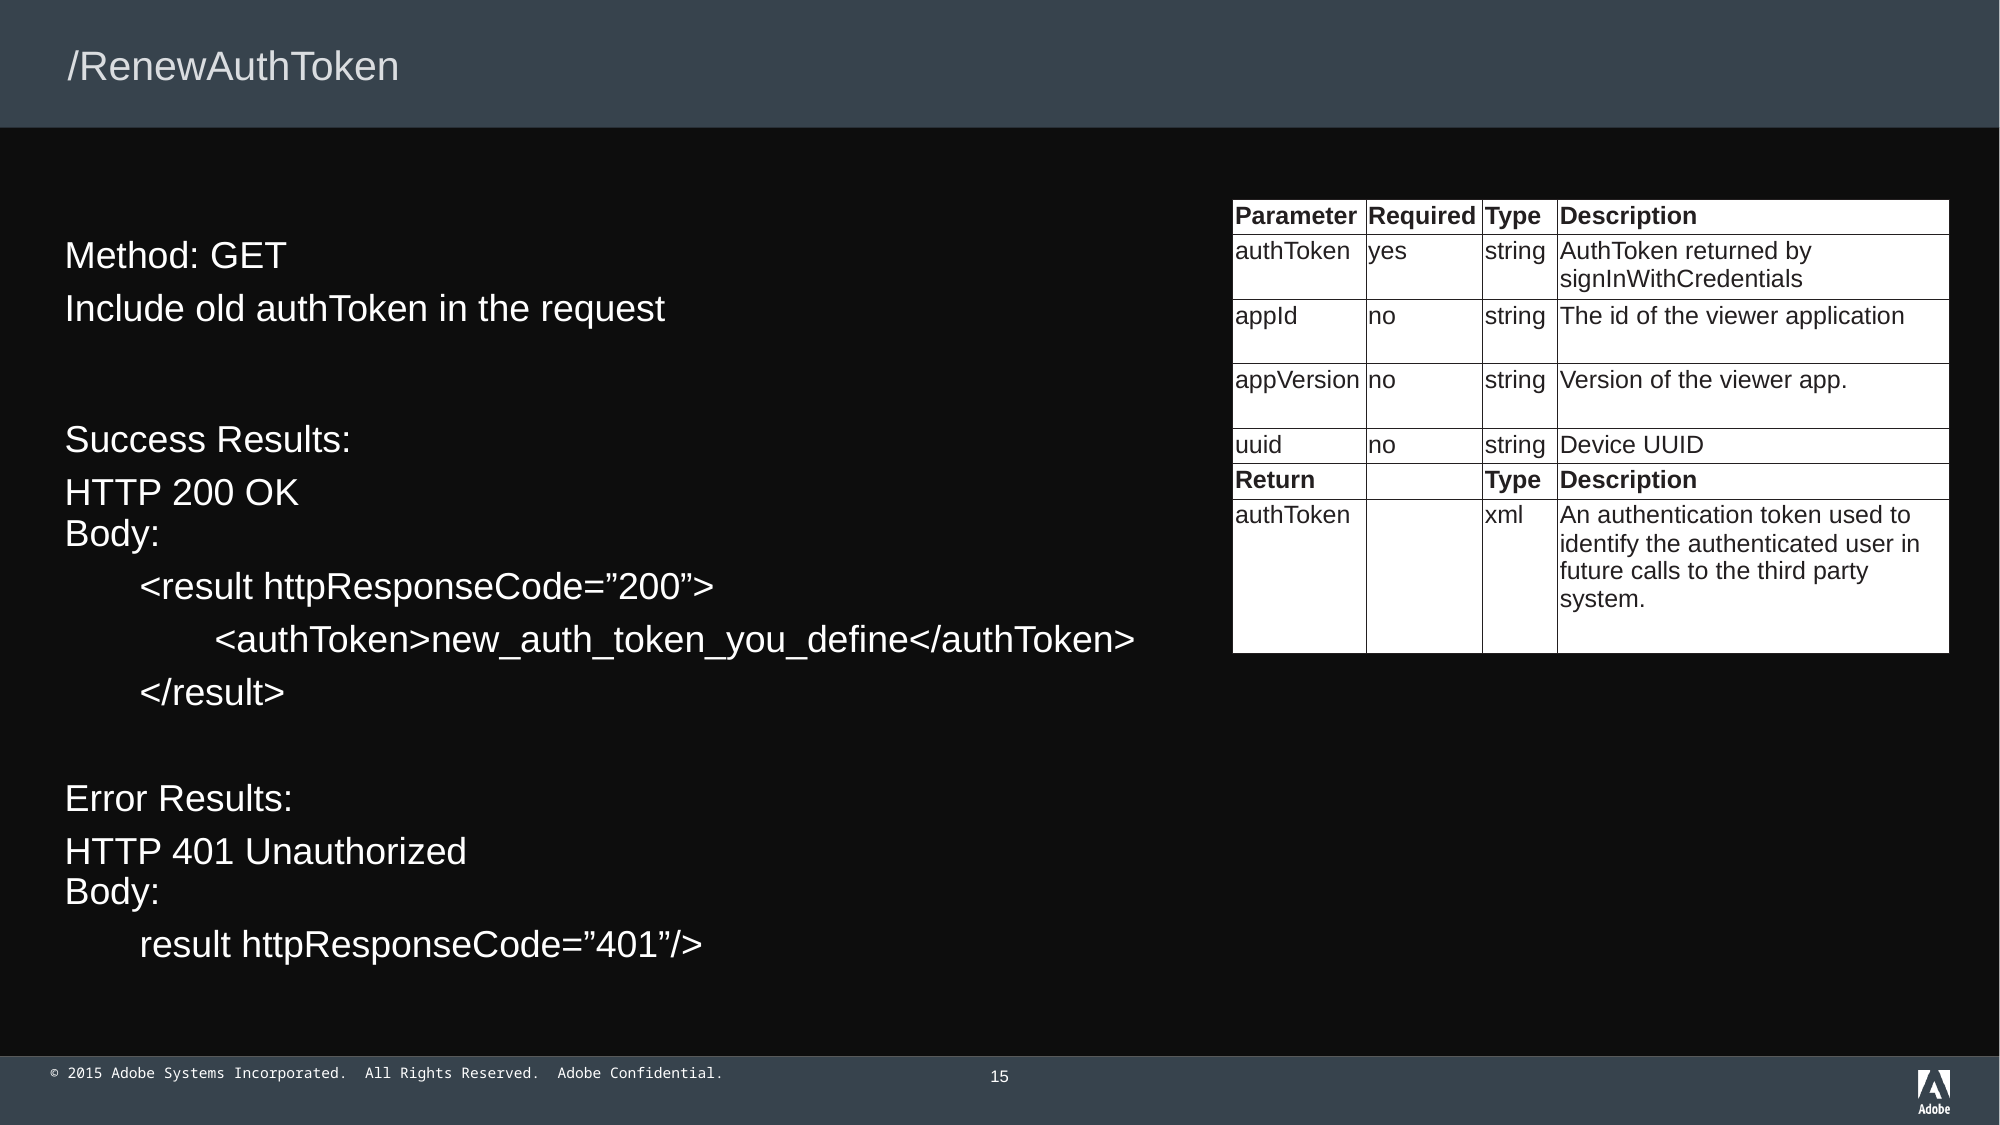

# /RenewAuthToken
| Parameter | Required | Type | Description |
| --- | --- | --- | --- |
| authToken | yes | string | AuthToken returned by signInWithCredentials |
| appId | no | string | The id of the viewer application |
| appVersion | no | string | Version of the viewer app. |
| uuid | no | string | Device UUID |
| Return |  | Type | Description |
| authToken |  | xml | An authentication token used to identify the authenticated user in future calls to the third party system. |
Method: GET
Include old authToken in the request

Success Results:
HTTP 200 OK
Body:
<result httpResponseCode=”200”>
<authToken>new_auth_token_you_define</authToken>
</result>

Error Results:
HTTP 401 Unauthorized
Body:
result httpResponseCode=”401”/>
15